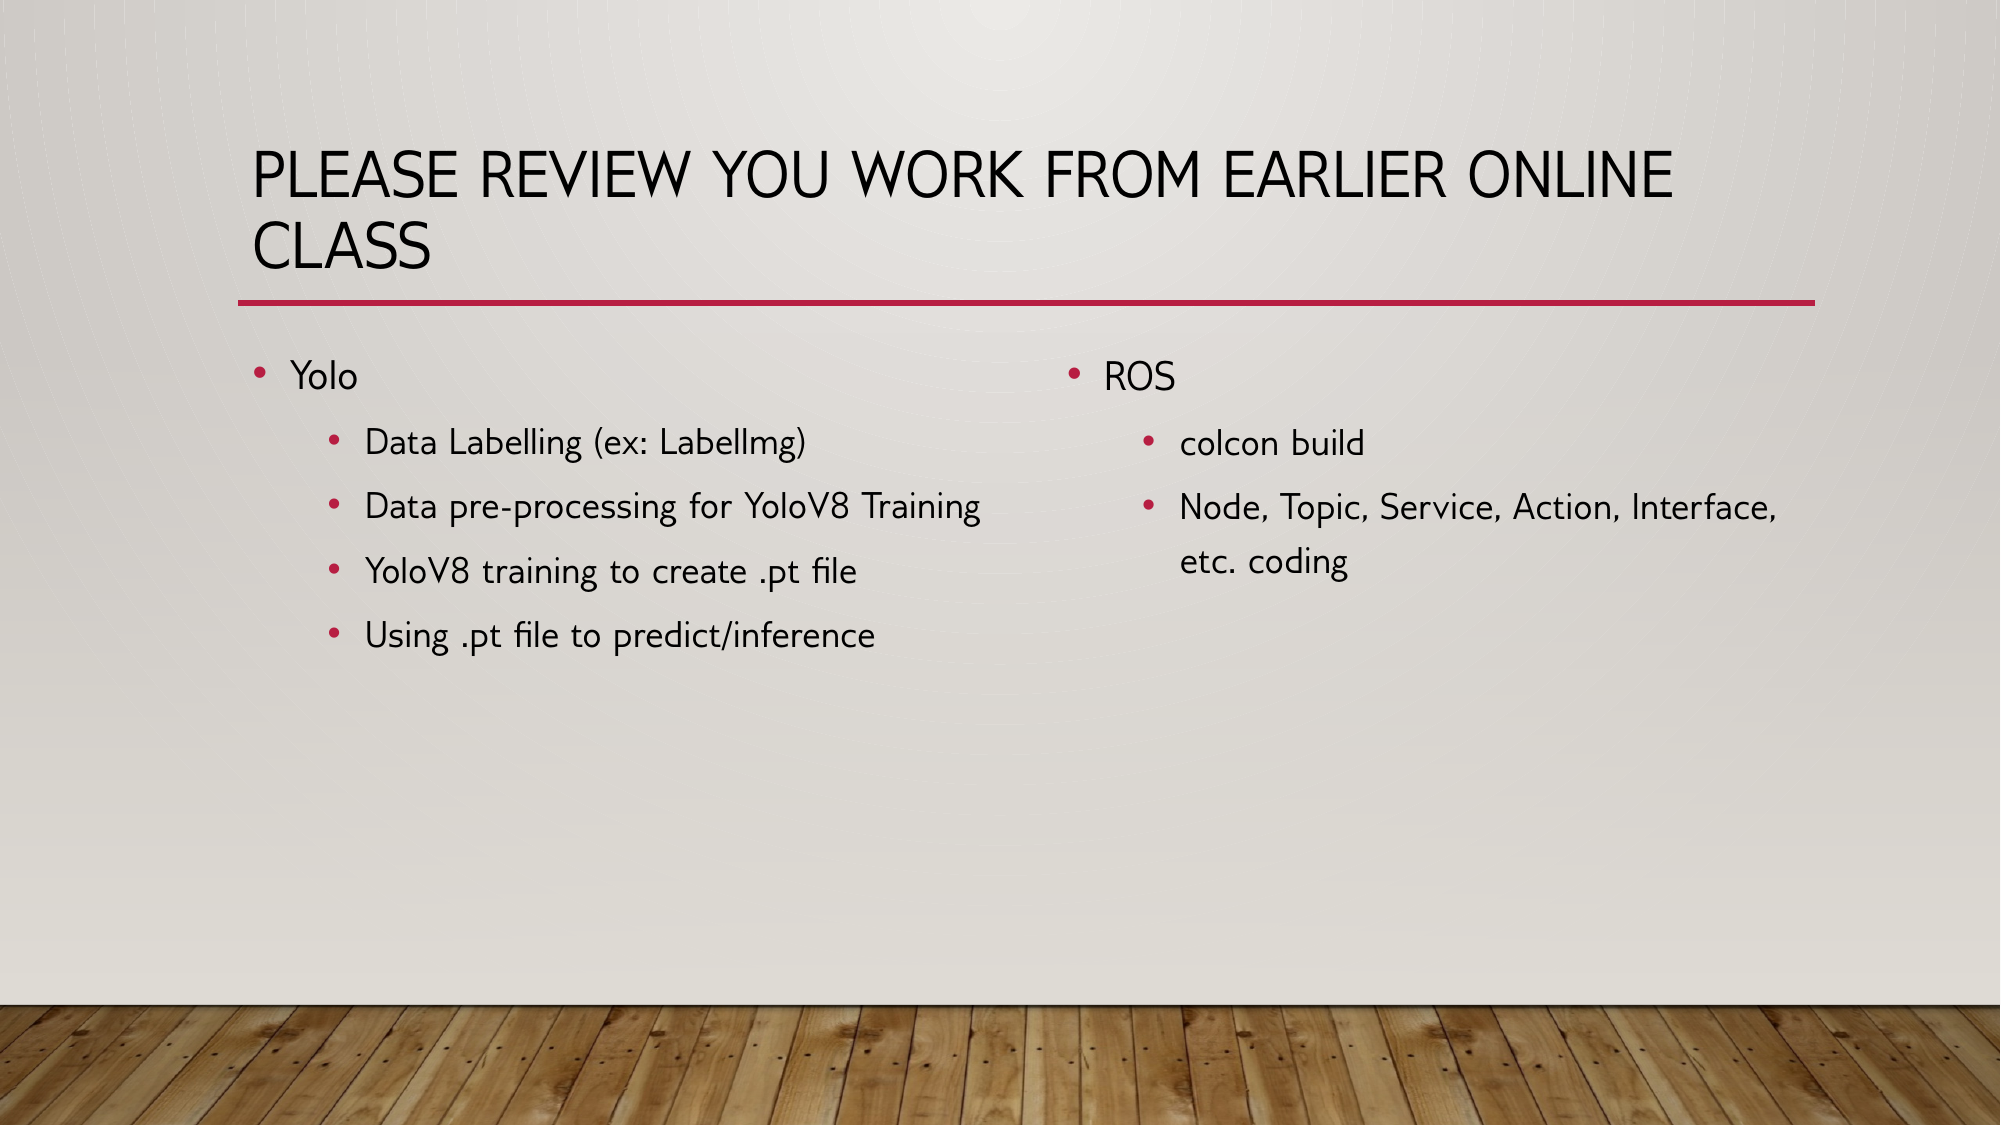

# Please Review you work from earlier online class
Yolo
Data Labelling (ex: LabelImg)
Data pre-processing for YoloV8 Training
YoloV8 training to create .pt file
Using .pt file to predict/inference

ROS
colcon build
Node, Topic, Service, Action, Interface, etc. coding